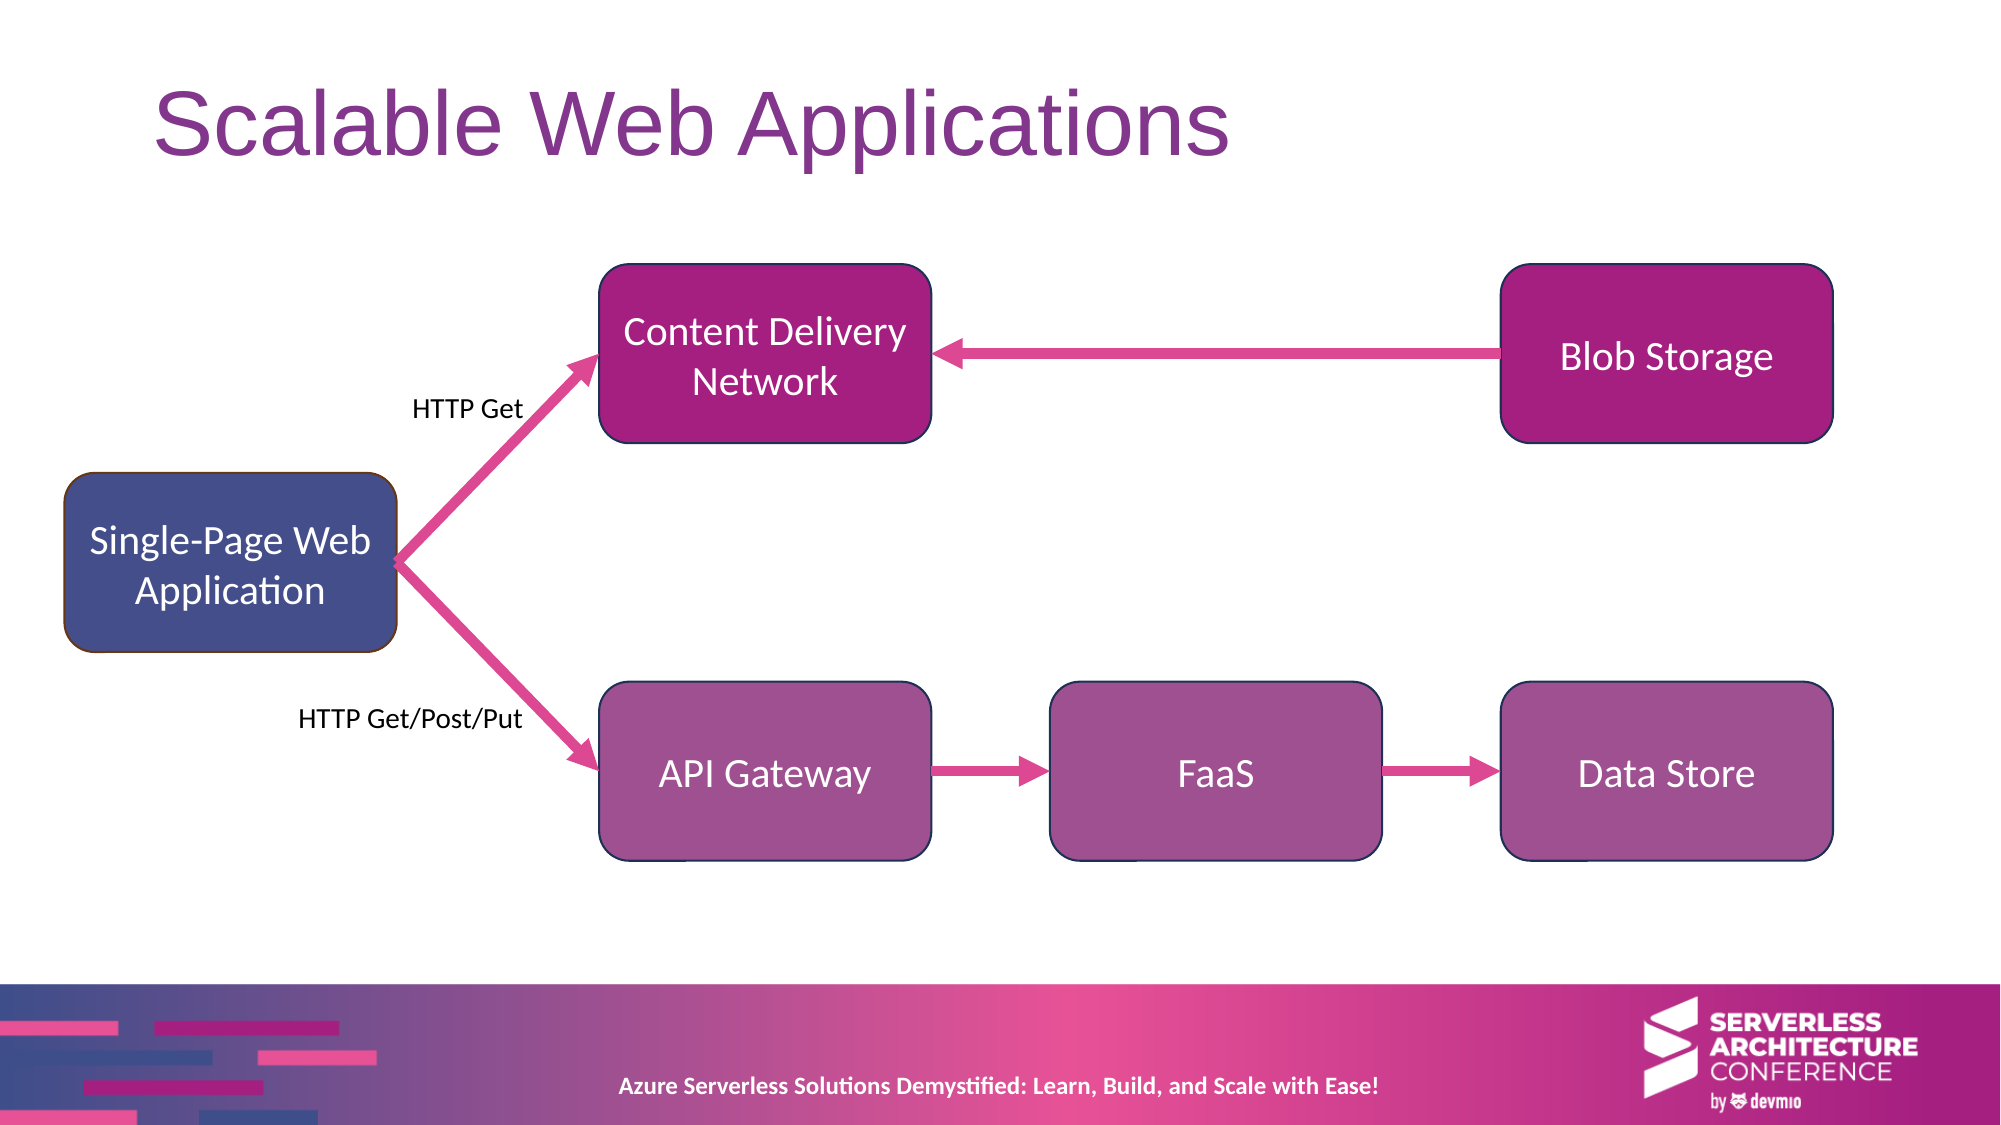

# Scalable Web Applications
Content Delivery Network
Blob Storage
HTTP Get
Single-Page Web Application
API Gateway
FaaS
Data Store
HTTP Get/Post/Put